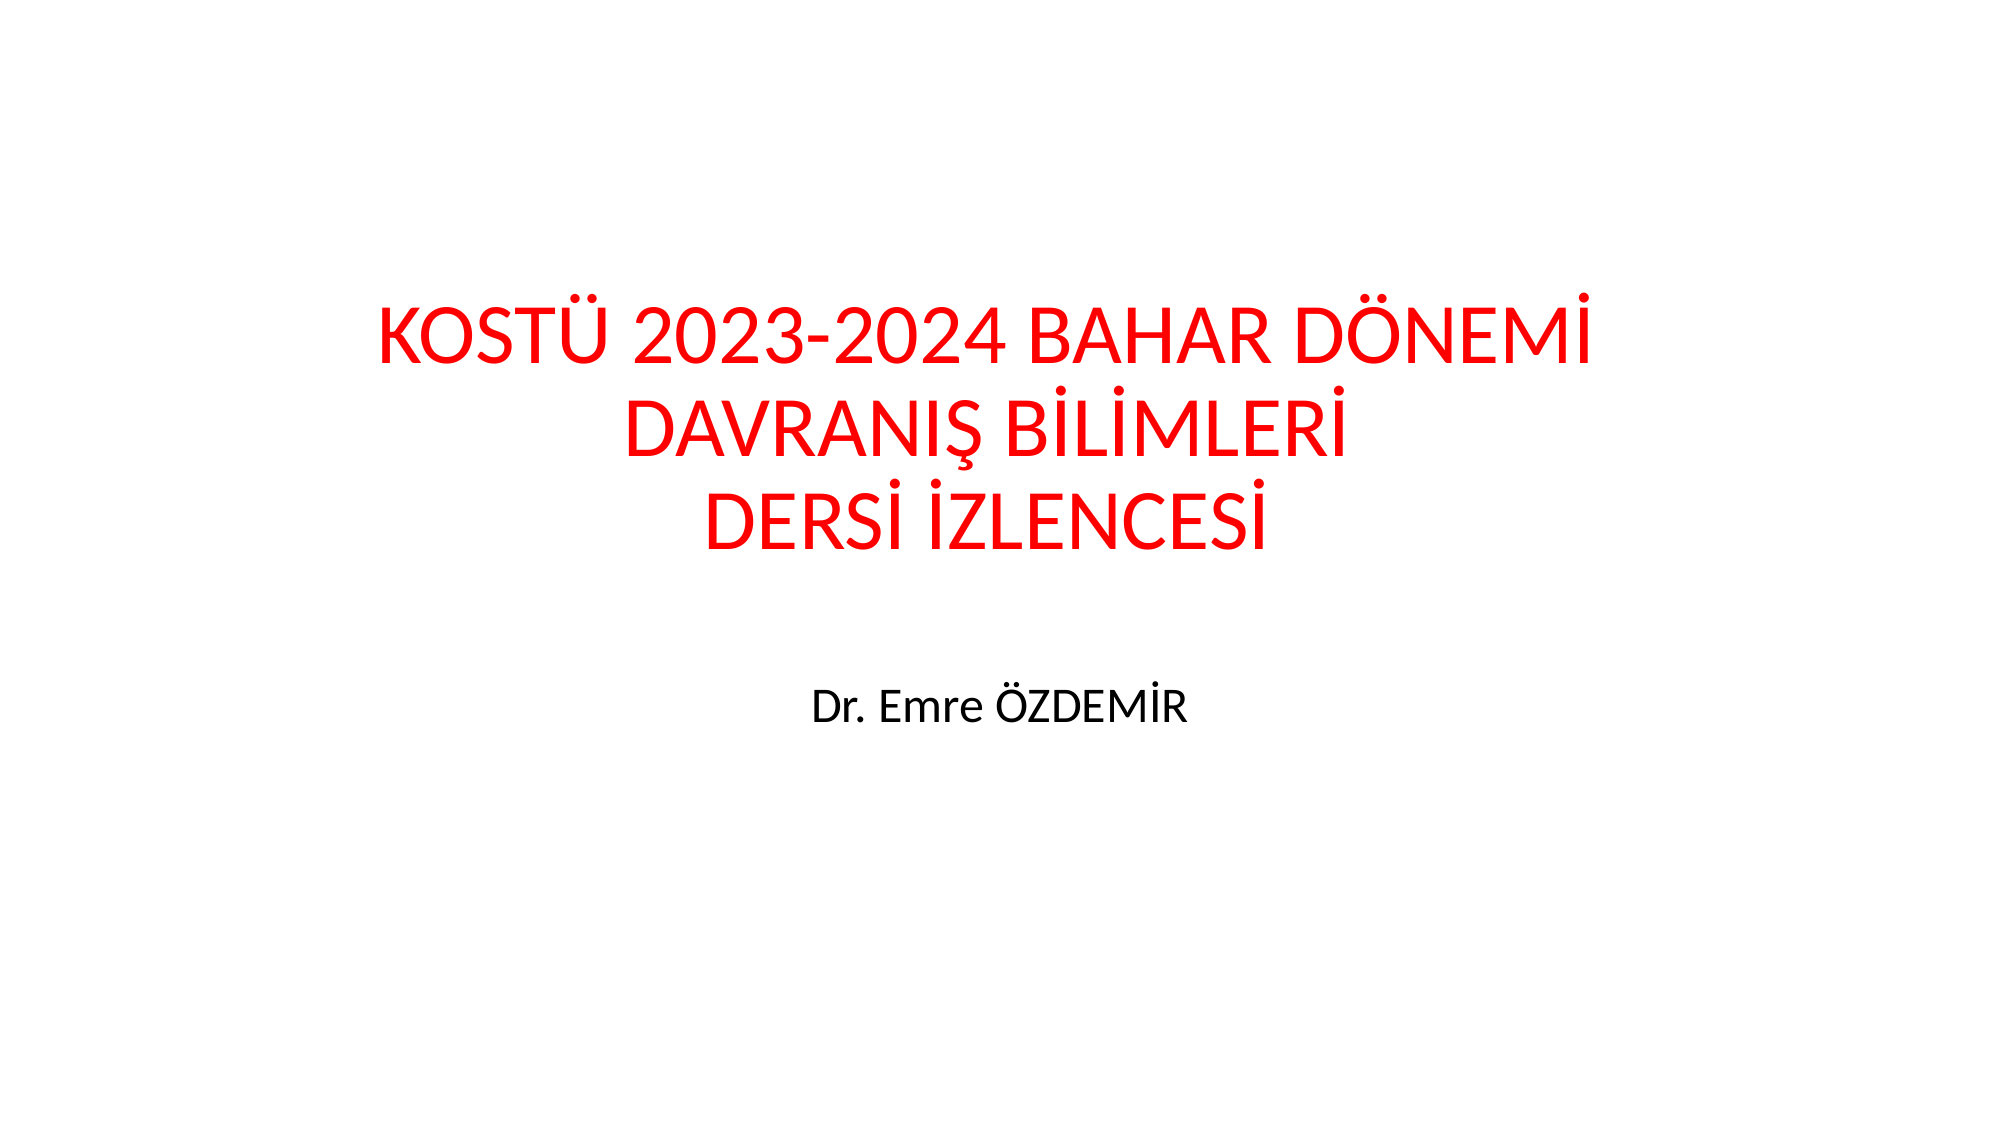

# KOSTÜ 2023-2024 BAHAR DÖNEMİ DAVRANIŞ BİLİMLERİ DERSİ İZLENCESİ

Dr. Emre ÖZDEMİR